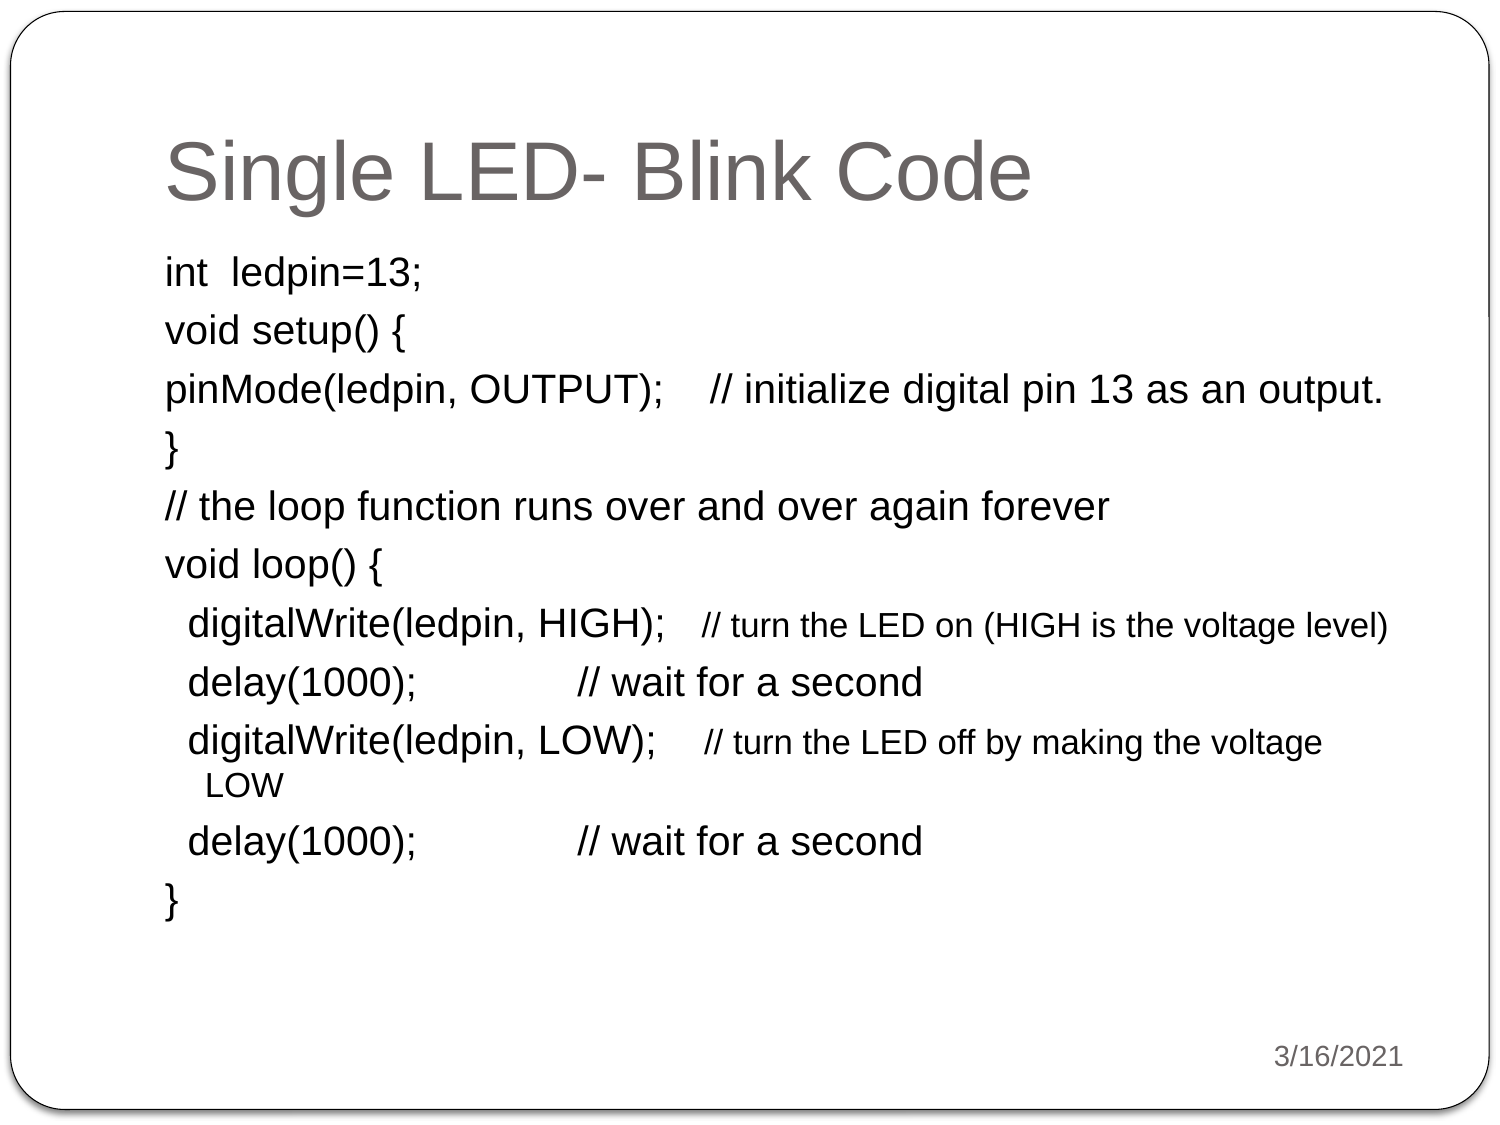

# Single LED- Blink Code
int  ledpin=13;
void setup() {
pinMode(ledpin, OUTPUT);    // initialize digital pin 13 as an output.
}
// the loop function runs over and over again forever
void loop() {
  digitalWrite(ledpin, HIGH);   // turn the LED on (HIGH is the voltage level)
  delay(1000);              // wait for a second
  digitalWrite(ledpin, LOW);    // turn the LED off by making the voltage LOW
  delay(1000);              // wait for a second
}
3/16/2021